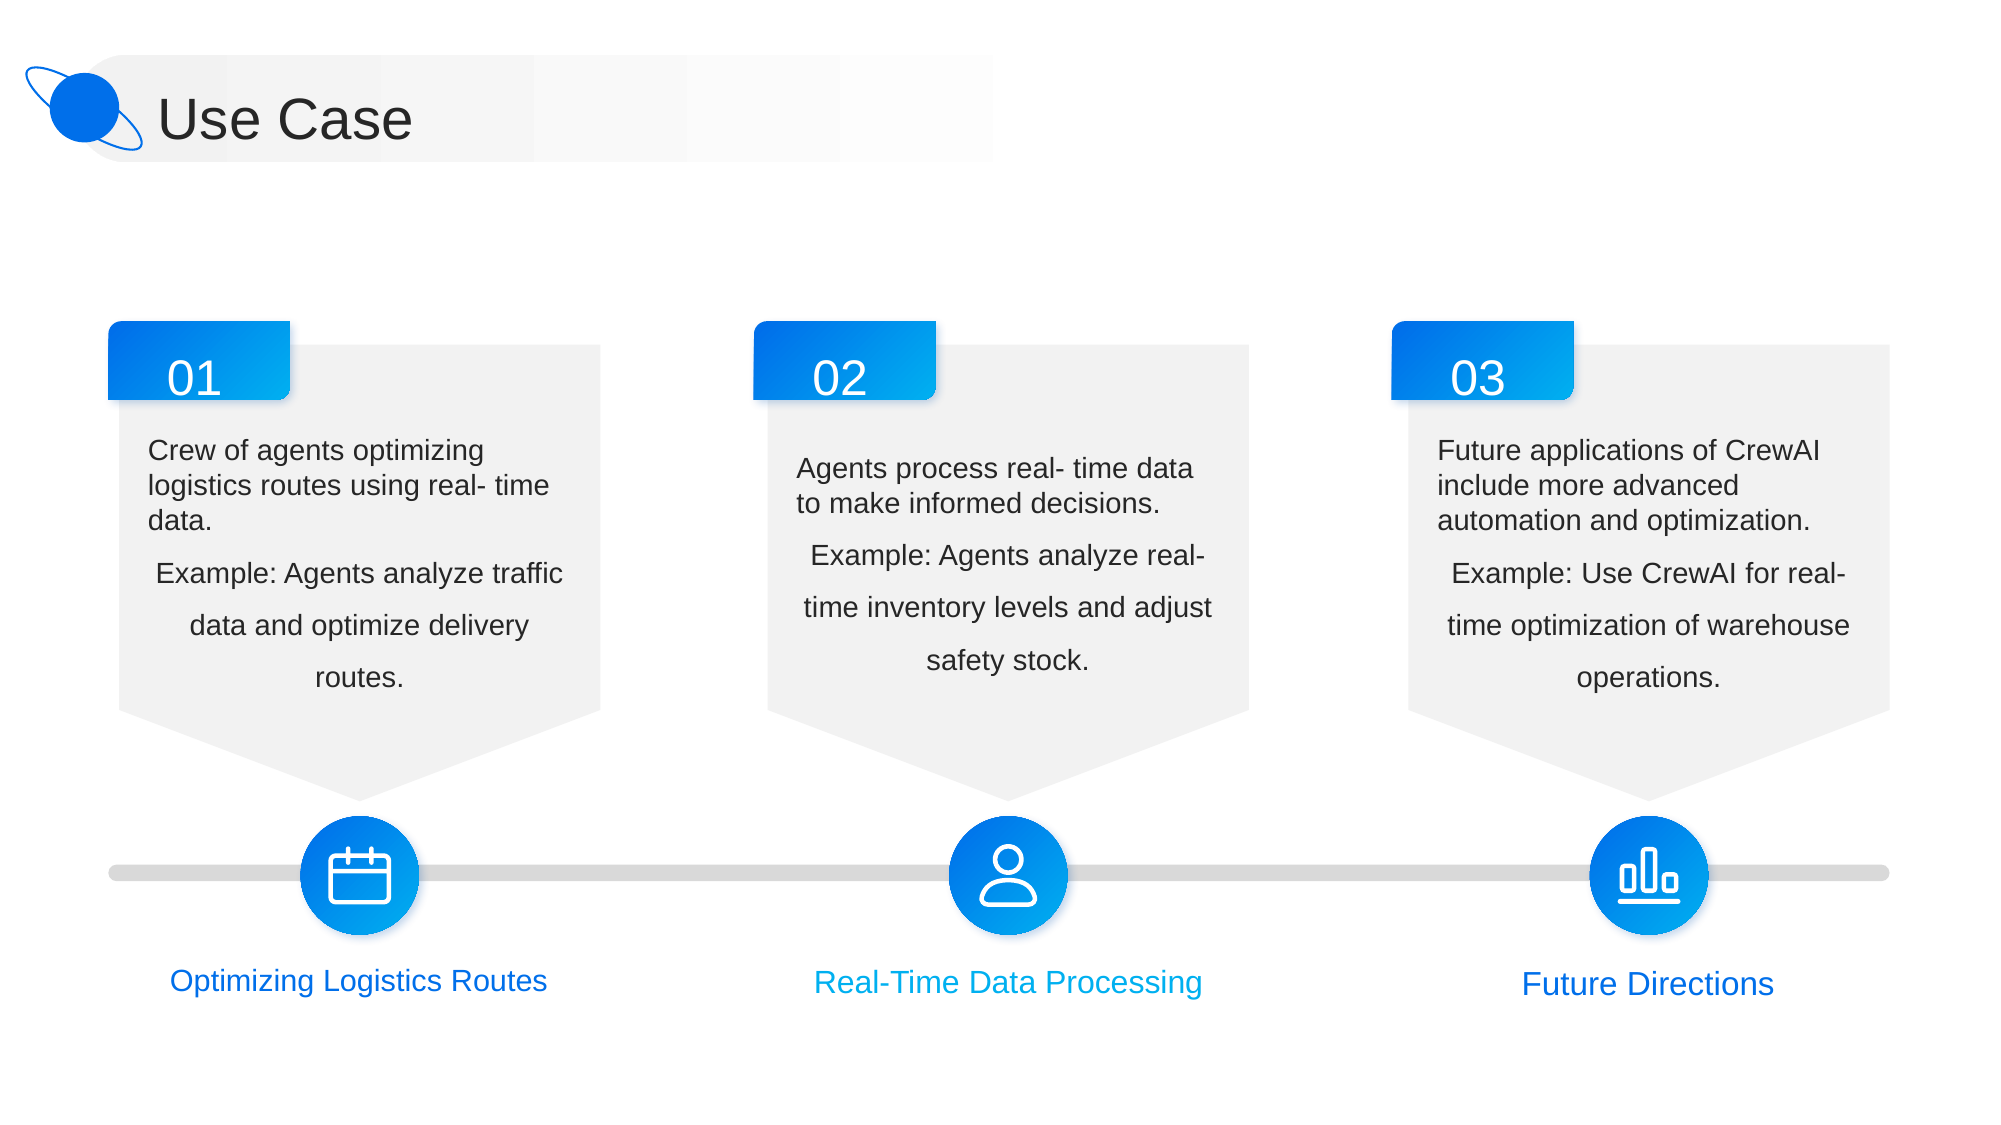

Use Case
01
02
03

Crew of agents optimizing logistics routes using real- time data.
Example: Agents analyze traffic data and optimize delivery routes.
Agents process real- time data to make informed decisions.
Example: Agents analyze real- time inventory levels and adjust safety stock.
Future applications of CrewAI include more advanced automation and optimization.
Example: Use CrewAI for real- time optimization of warehouse operations.

Optimizing Logistics Routes
Real-Time Data Processing
Future Directions